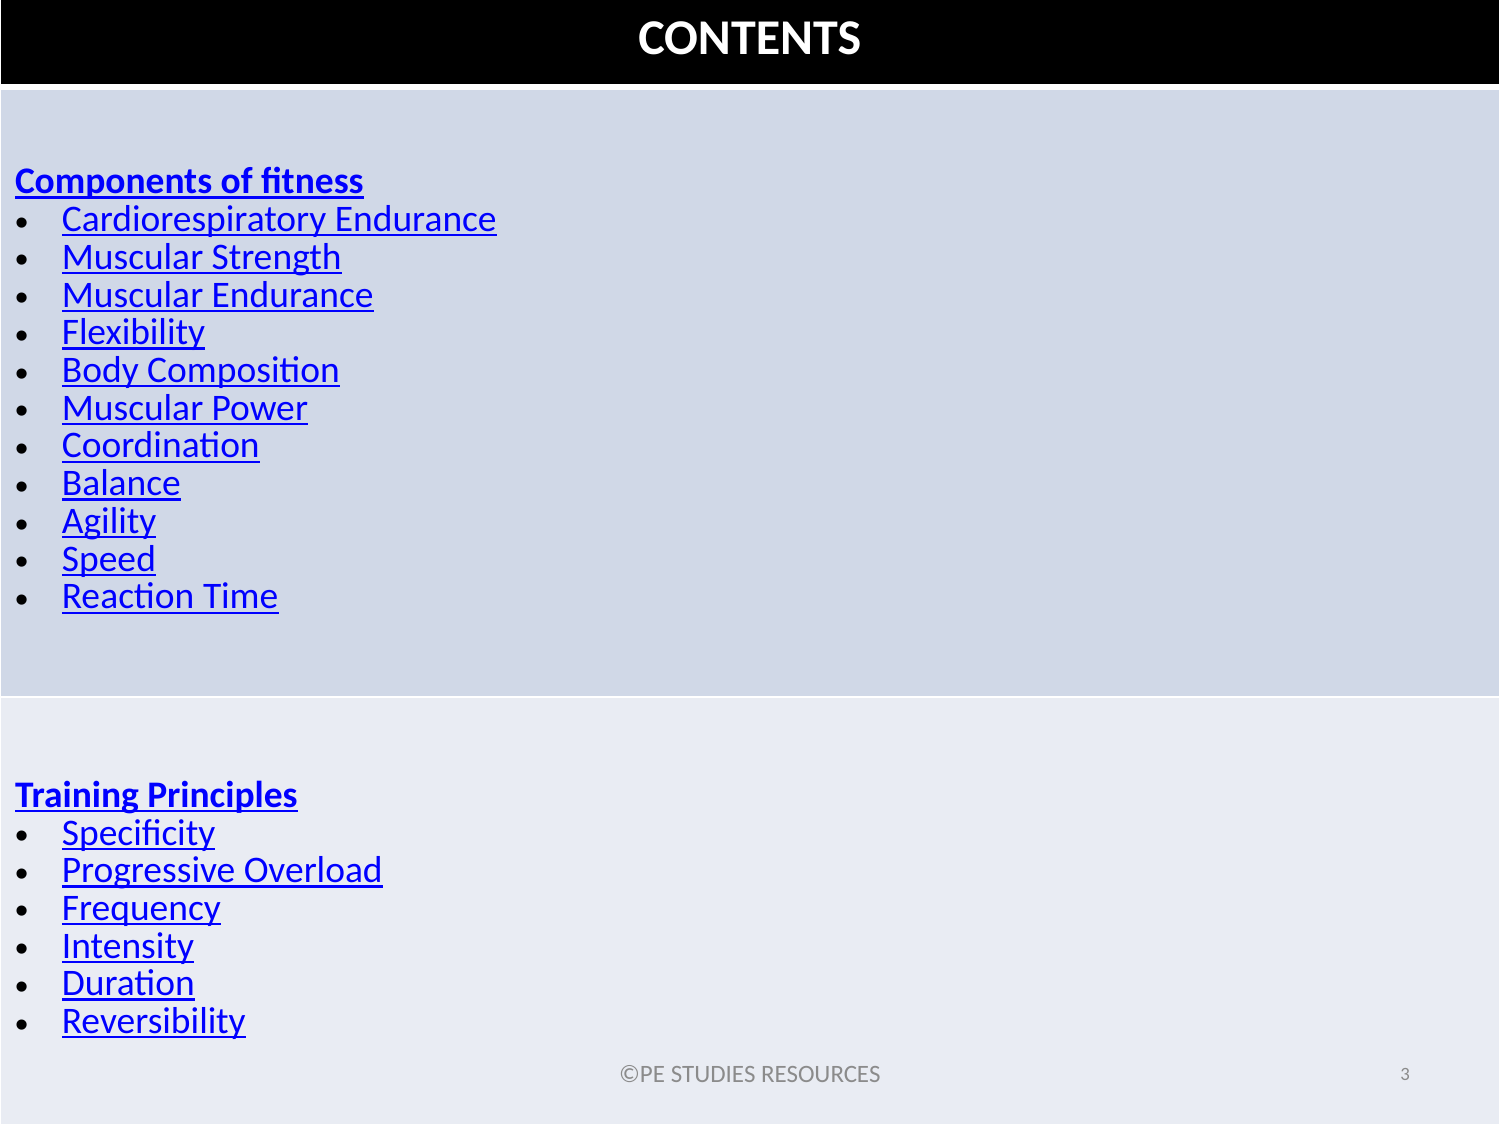

| CONTENTS |
| --- |
| Components of fitness Cardiorespiratory Endurance Muscular Strength Muscular Endurance Flexibility Body Composition Muscular Power Coordination Balance Agility Speed Reaction Time |
| Training Principles Specificity Progressive Overload Frequency Intensity Duration Reversibility |
©PE STUDIES RESOURCES
3